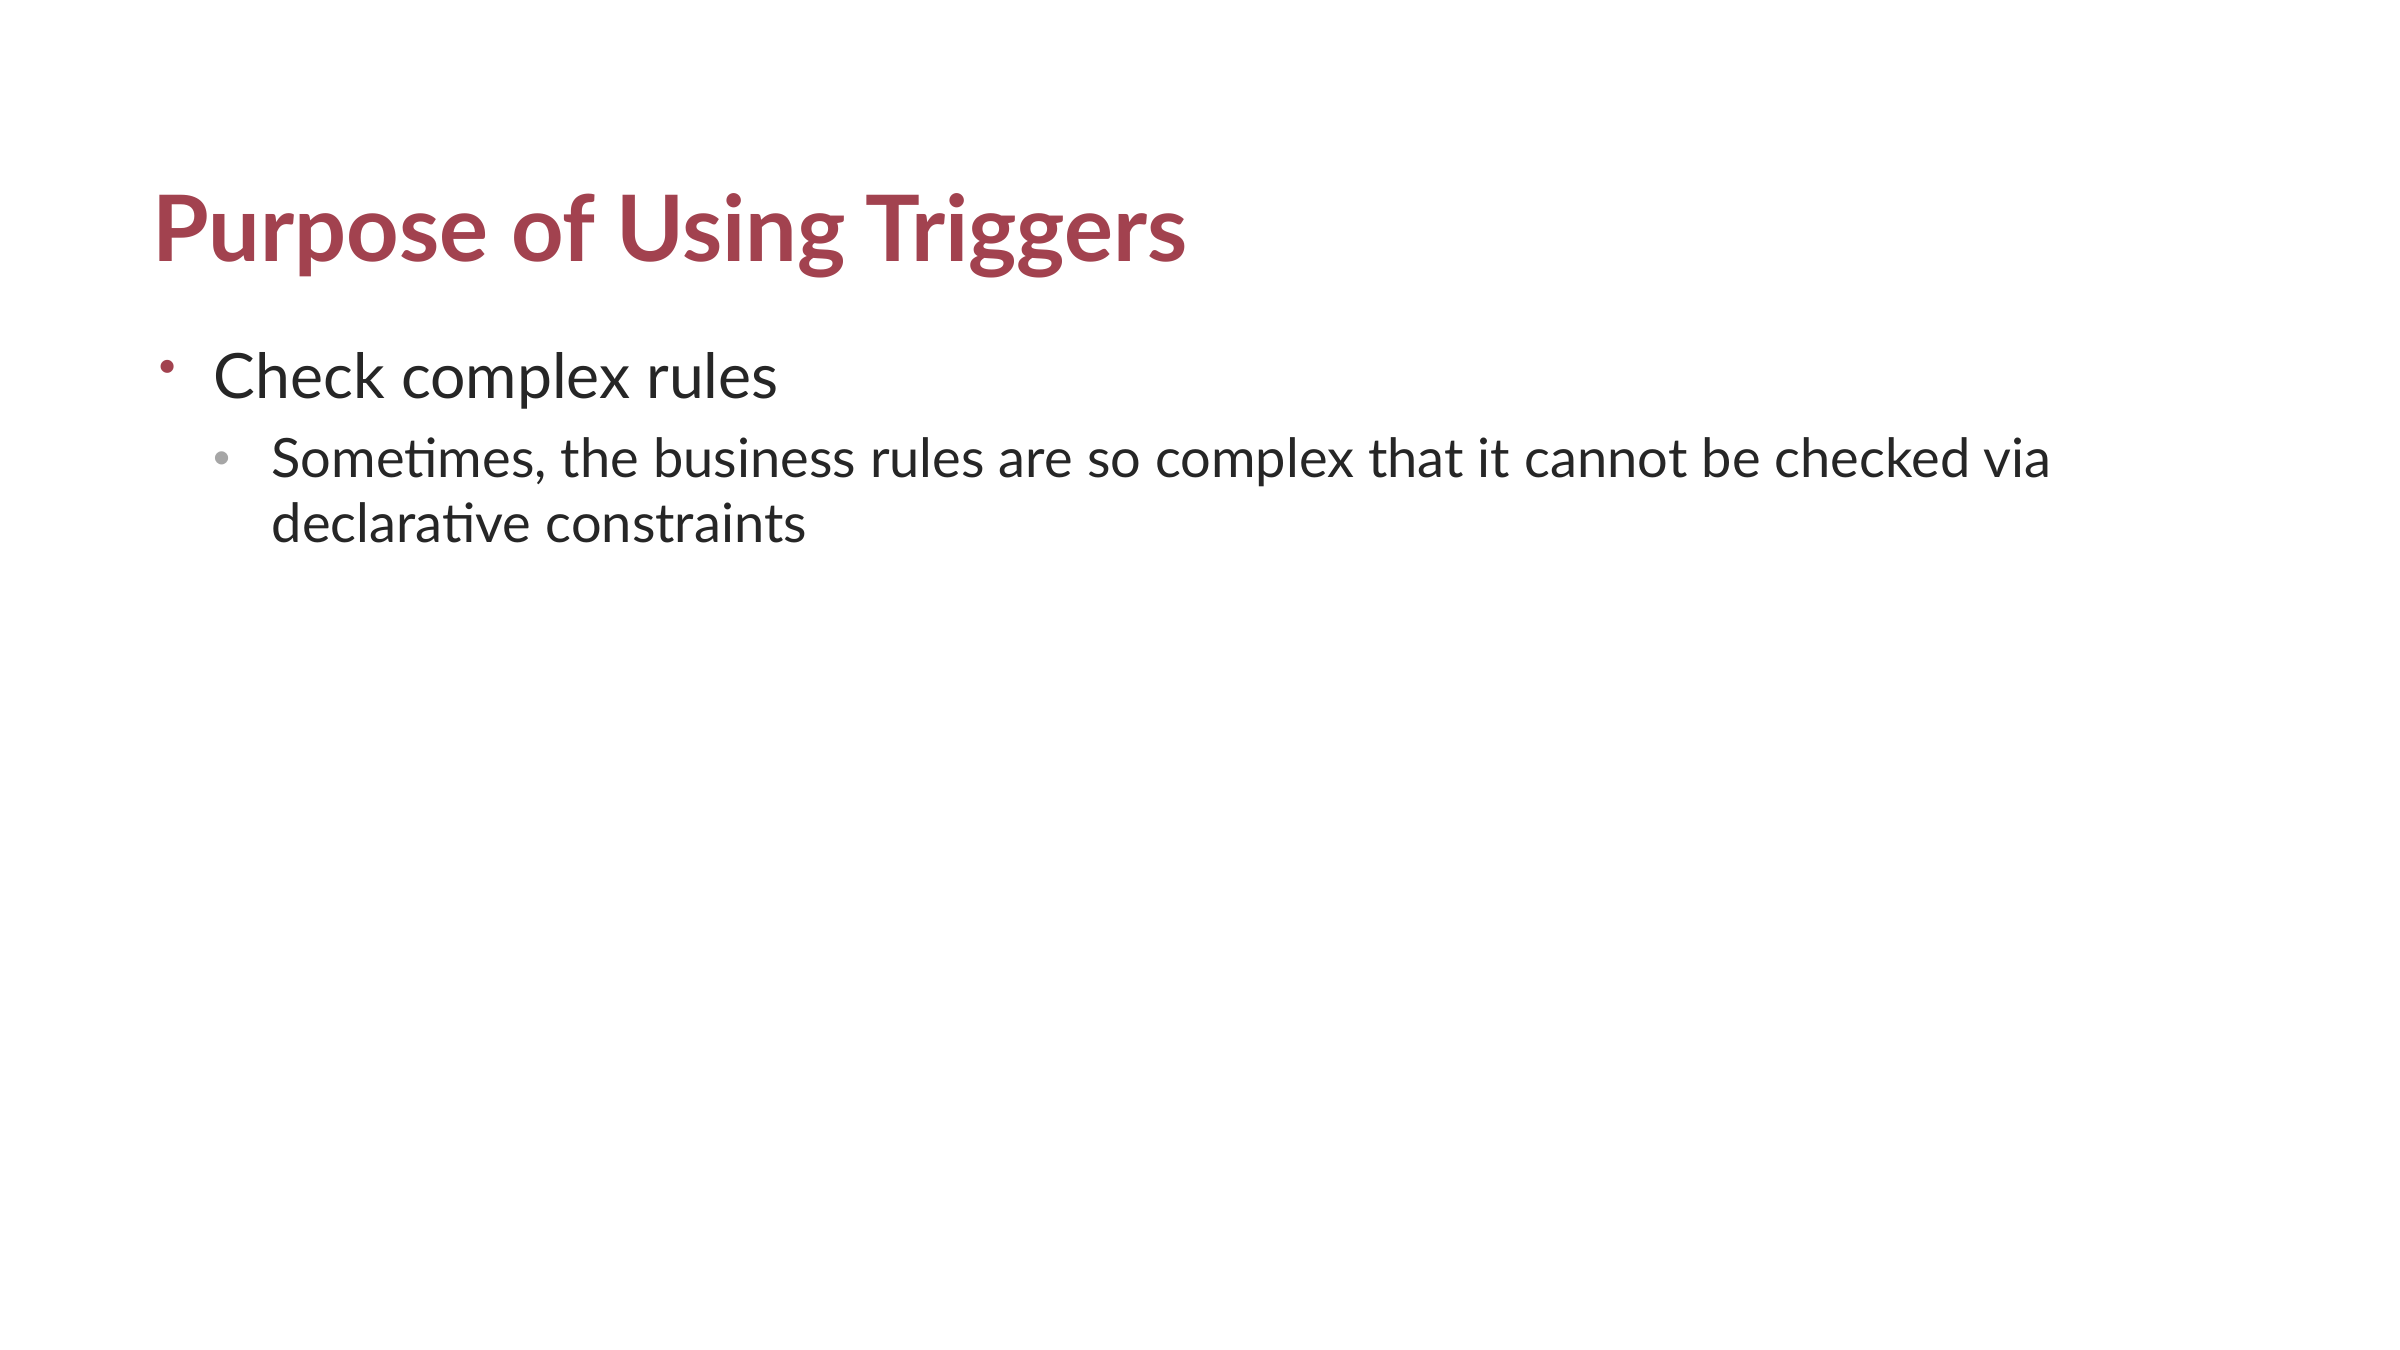

# Purpose of Using Triggers
Check complex rules
Sometimes, the business rules are so complex that it cannot be checked via declarative constraints